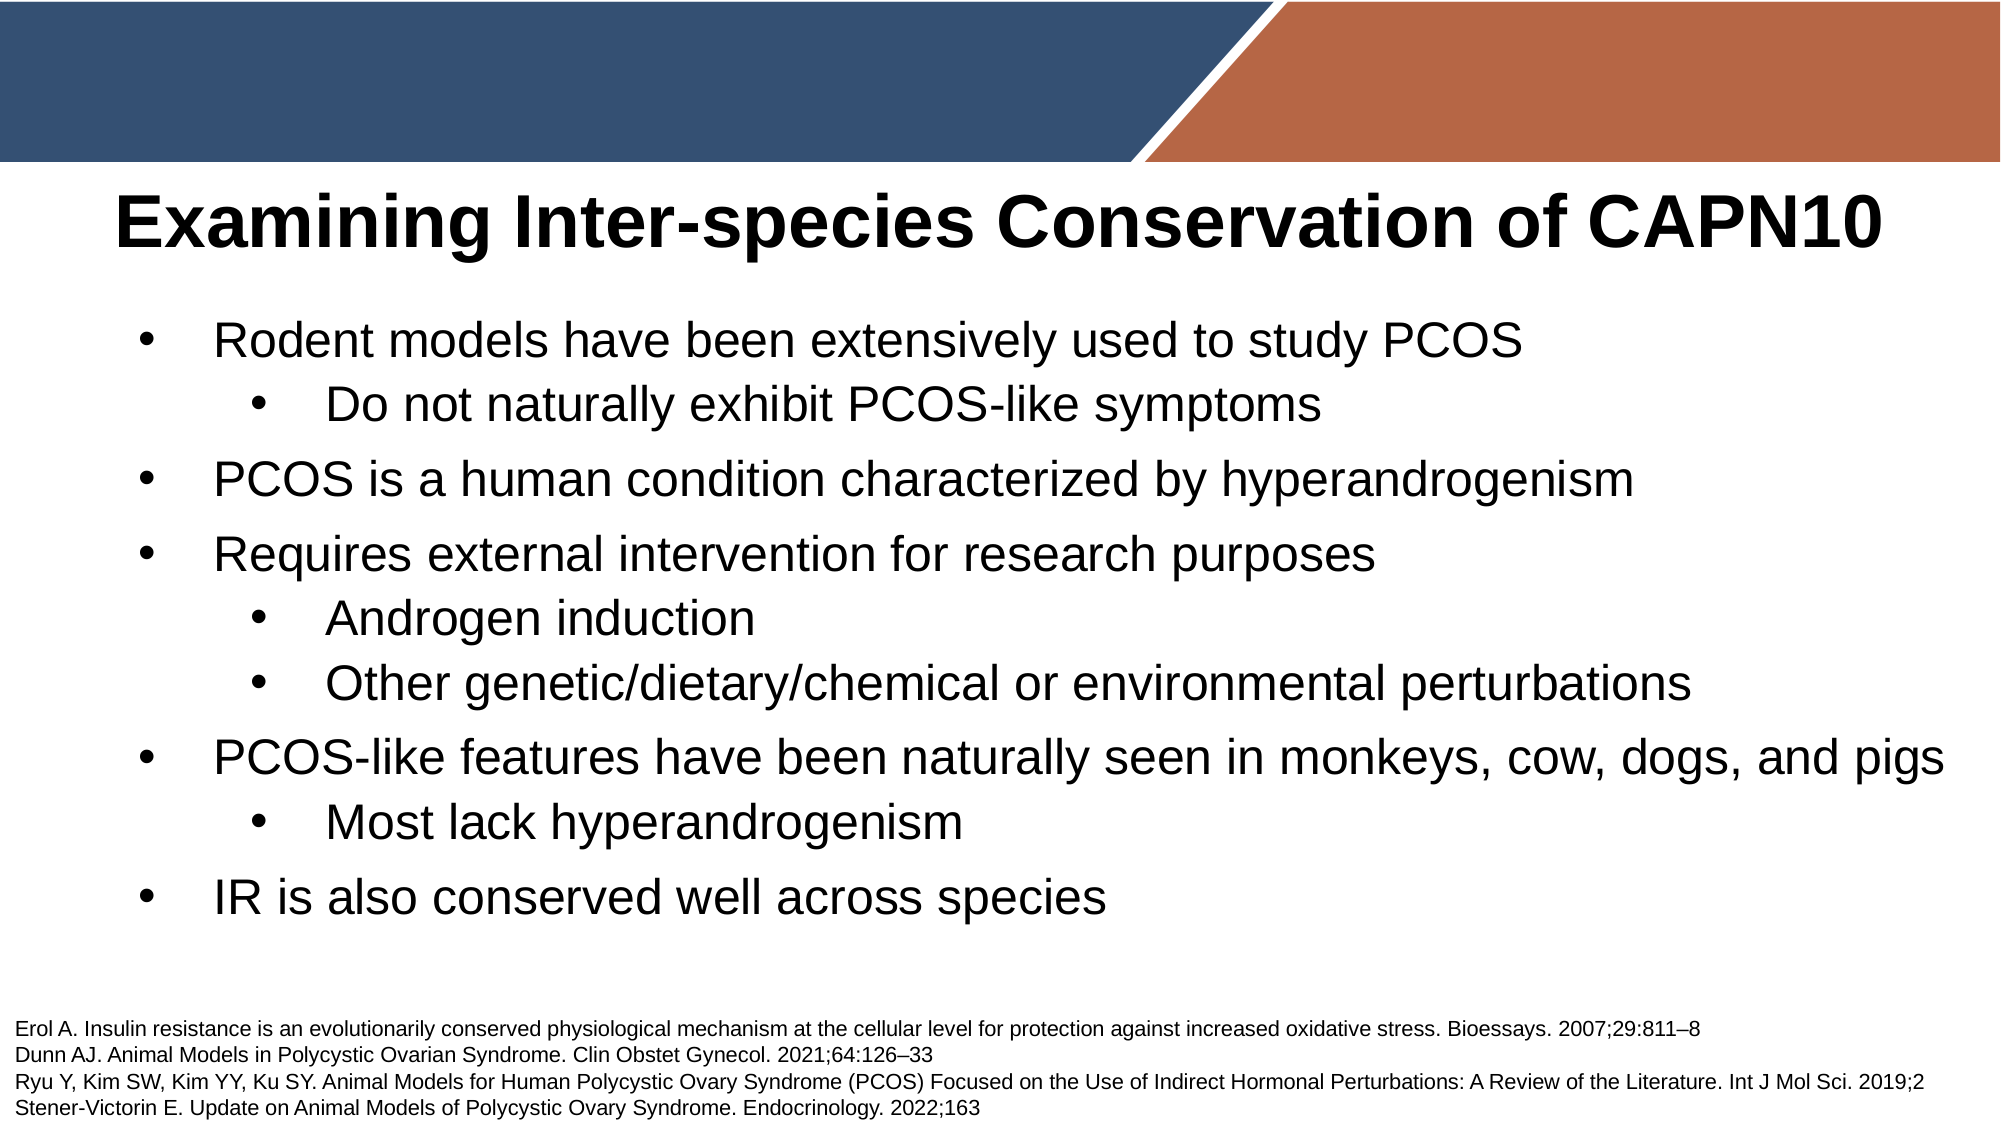

# Examining Inter-species Conservation of CAPN10
Rodent models have been extensively used to study PCOS
Do not naturally exhibit PCOS-like symptoms
PCOS is a human condition characterized by hyperandrogenism
Requires external intervention for research purposes
Androgen induction
Other genetic/dietary/chemical or environmental perturbations
PCOS-like features have been naturally seen in monkeys, cow, dogs, and pigs
Most lack hyperandrogenism
IR is also conserved well across species

Erol A. Insulin resistance is an evolutionarily conserved physiological mechanism at the cellular level for protection against increased oxidative stress. Bioessays. 2007;29:811–8
Dunn AJ. Animal Models in Polycystic Ovarian Syndrome. Clin Obstet Gynecol. 2021;64:126–33
Ryu Y, Kim SW, Kim YY, Ku SY. Animal Models for Human Polycystic Ovary Syndrome (PCOS) Focused on the Use of Indirect Hormonal Perturbations: A Review of the Literature. Int J Mol Sci. 2019;2
Stener-Victorin E. Update on Animal Models of Polycystic Ovary Syndrome. Endocrinology. 2022;163